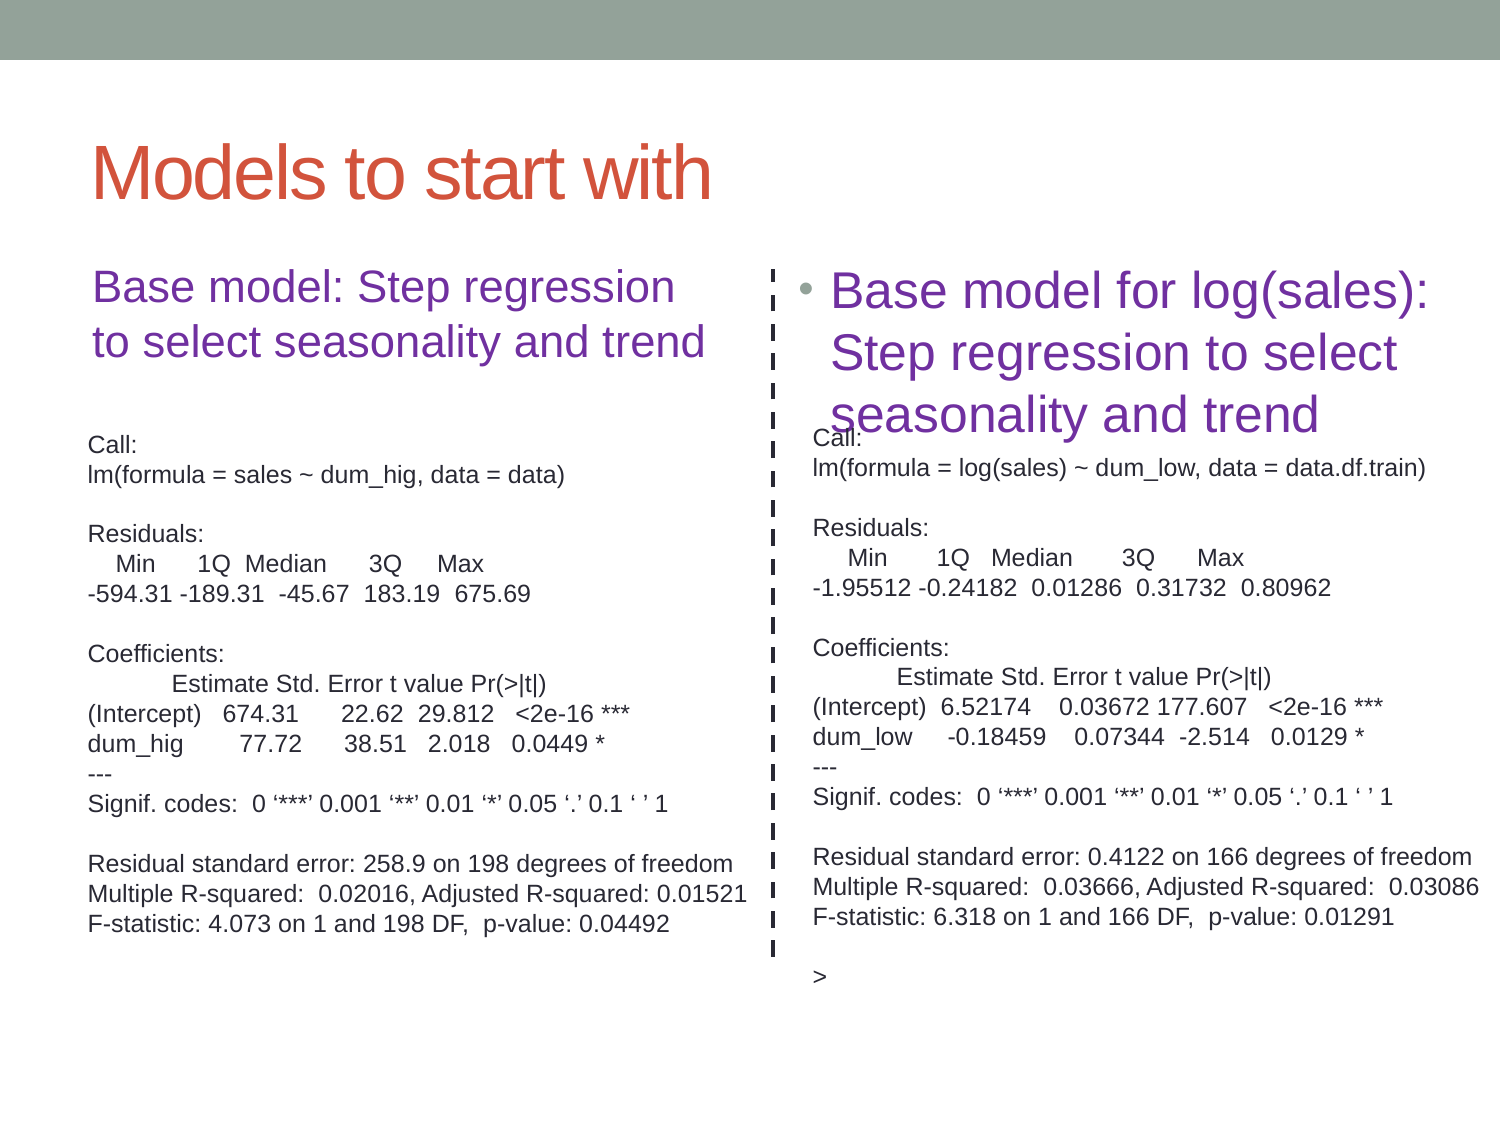

Models to start with
Base model: Step regression to select seasonality and trend

Base model for log(sales): Step regression to select seasonality and trend

Call:
lm(formula = log(sales) ~ dum_low, data = data.df.train)

Residuals:
     Min       1Q   Median       3Q      Max
-1.95512 -0.24182  0.01286  0.31732  0.80962

Coefficients:
            Estimate Std. Error t value Pr(>|t|)
(Intercept)  6.52174    0.03672 177.607   <2e-16 ***
dum_low     -0.18459    0.07344  -2.514   0.0129 *
---
Signif. codes:  0 ‘***’ 0.001 ‘**’ 0.01 ‘*’ 0.05 ‘.’ 0.1 ‘ ’ 1

Residual standard error: 0.4122 on 166 degrees of freedom
Multiple R-squared:  0.03666, Adjusted R-squared:  0.03086
F-statistic: 6.318 on 1 and 166 DF,  p-value: 0.01291

>
Call:
lm(formula = sales ~ dum_hig, data = data)

Residuals:
    Min      1Q  Median      3Q     Max
-594.31 -189.31  -45.67  183.19  675.69

Coefficients:
            Estimate Std. Error t value Pr(>|t|)
(Intercept)   674.31      22.62  29.812   <2e-16 ***
dum_hig        77.72      38.51   2.018   0.0449 *
---
Signif. codes:  0 ‘***’ 0.001 ‘**’ 0.01 ‘*’ 0.05 ‘.’ 0.1 ‘ ’ 1

Residual standard error: 258.9 on 198 degrees of freedom
Multiple R-squared:  0.02016, Adjusted R-squared: 0.01521
F-statistic: 4.073 on 1 and 198 DF,  p-value: 0.04492